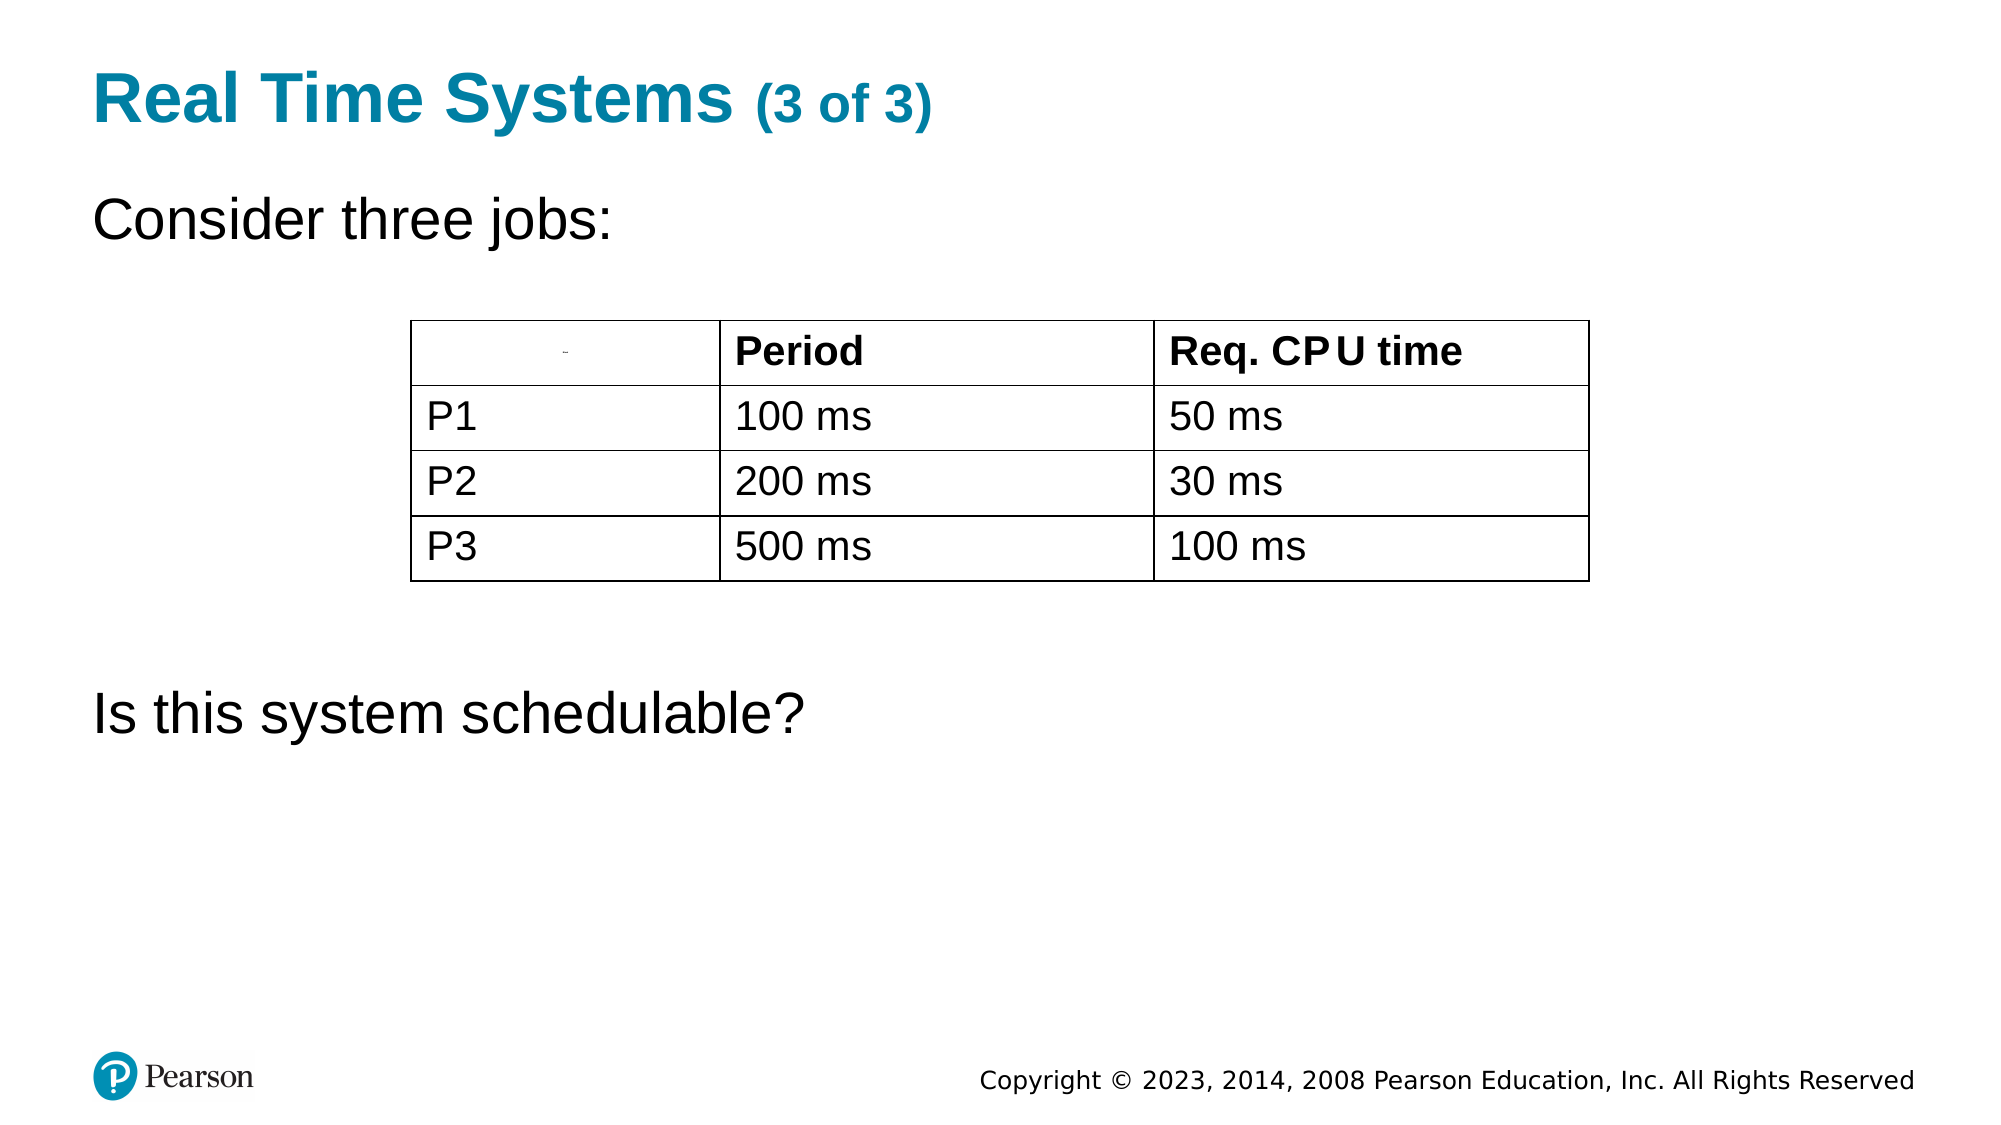

# Real Time Systems (3 of 3)
Consider three jobs:
| Blank | Period | Req. C P U time |
| --- | --- | --- |
| P 1 | 100 m s | 50 m s |
| P 2 | 200 m s | 30 m s |
| P 3 | 500 m s | 100 m s |
Is this system schedulable?